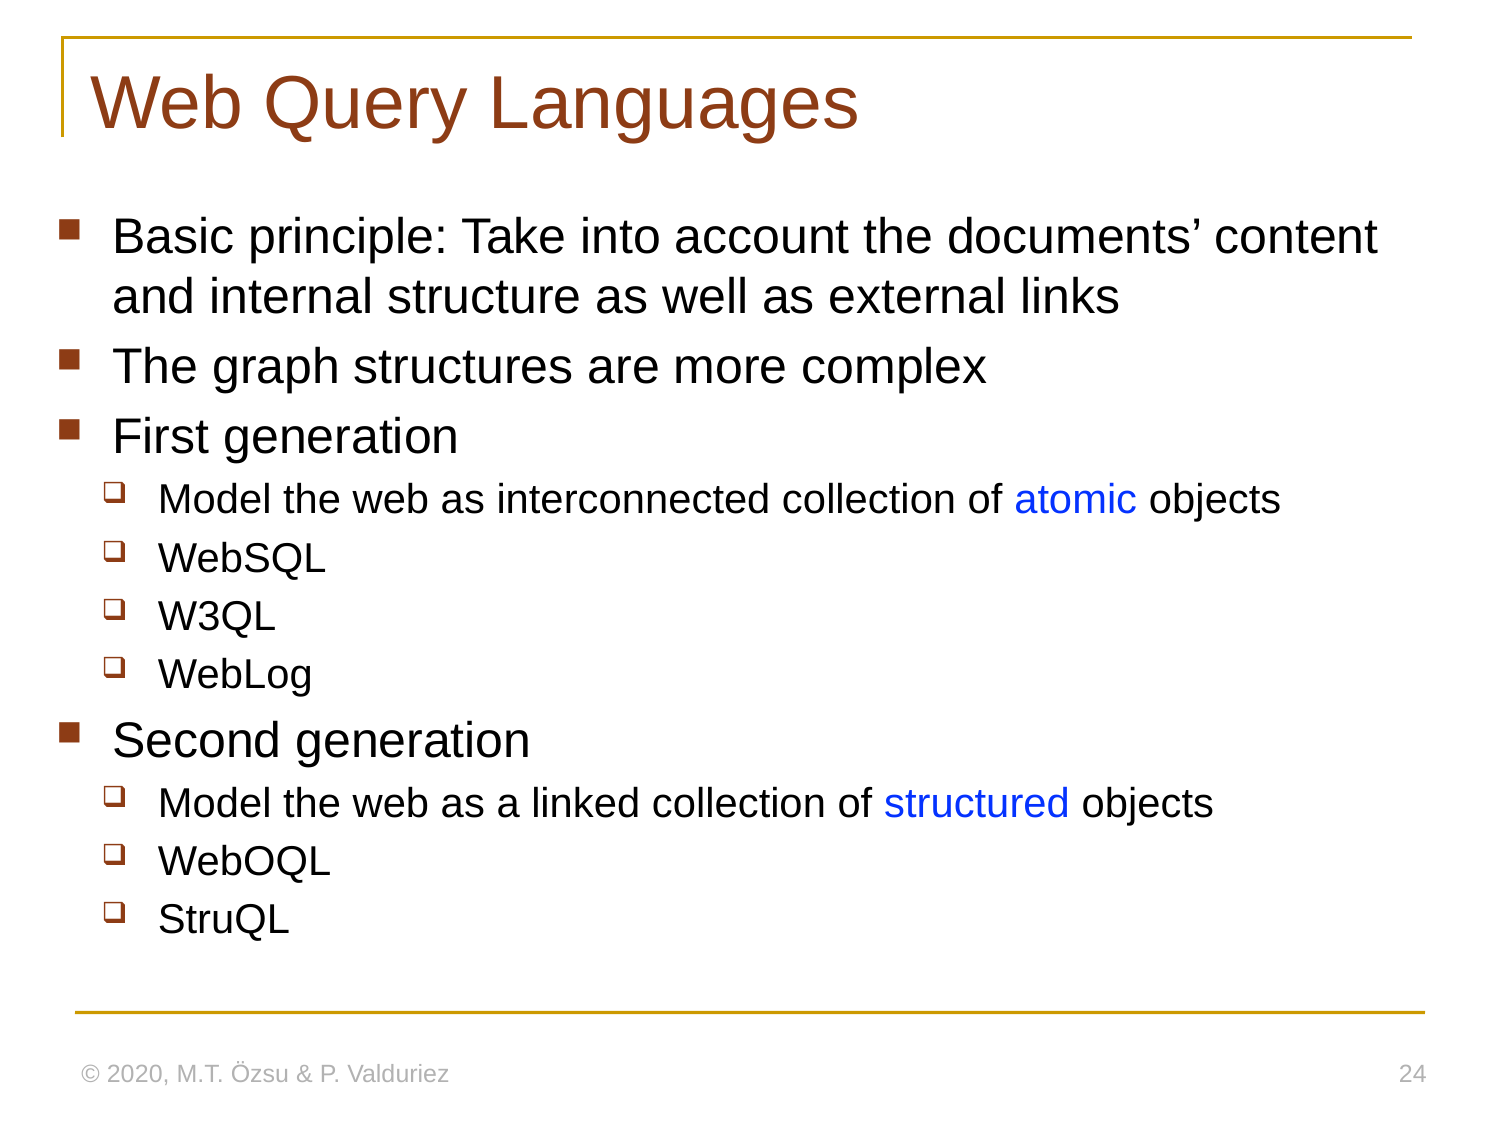

# Web Query Languages
Basic principle: Take into account the documents’ content and internal structure as well as external links
The graph structures are more complex
First generation
Model the web as interconnected collection of atomic objects
WebSQL
W3QL
WebLog
Second generation
Model the web as a linked collection of structured objects
WebOQL
StruQL

© 2020, M.T. Özsu & P. Valduriez
24